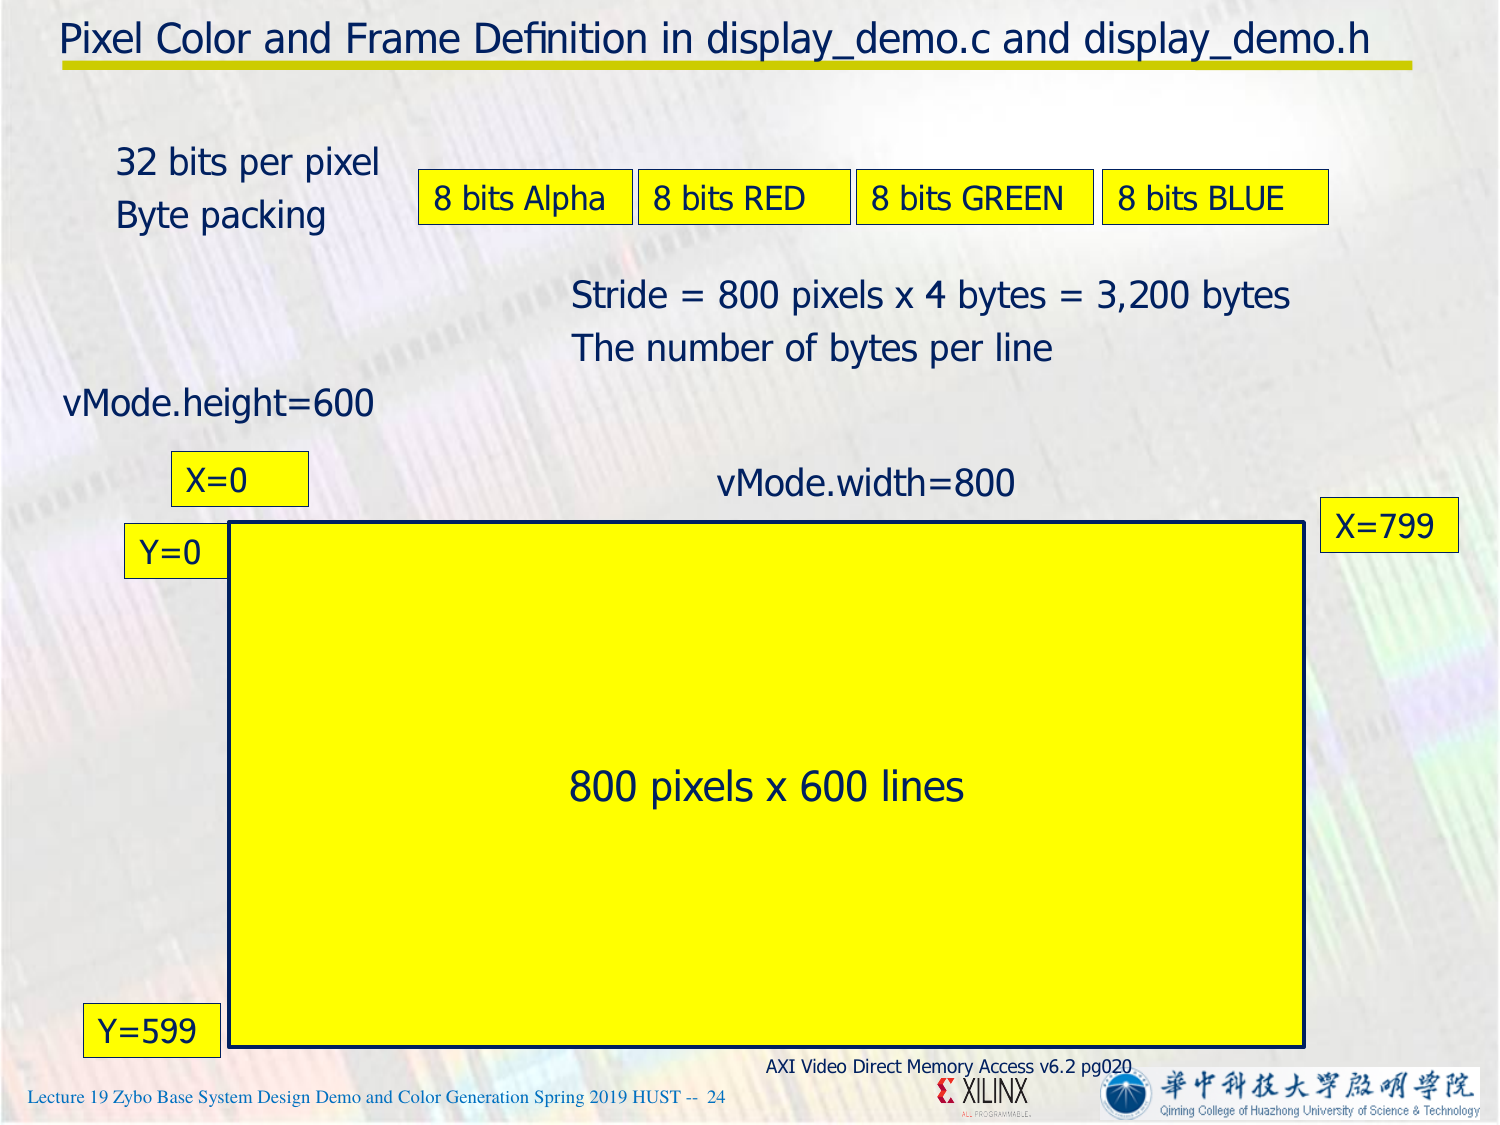

# Pixel Color and Frame Definition in display_demo.c and display_demo.h
32 bits per pixel
Byte packing
8 bits Alpha
8 bits RED
8 bits GREEN
8 bits BLUE
Stride = 800 pixels x 4 bytes = 3,200 bytes
The number of bytes per line
vMode.height=600
X=0
X=799

800 pixels x 600 lines
Y=0
Ypos=0
Y=599
vMode.width=800
AXI Video Direct Memory Access v6.2 pg020